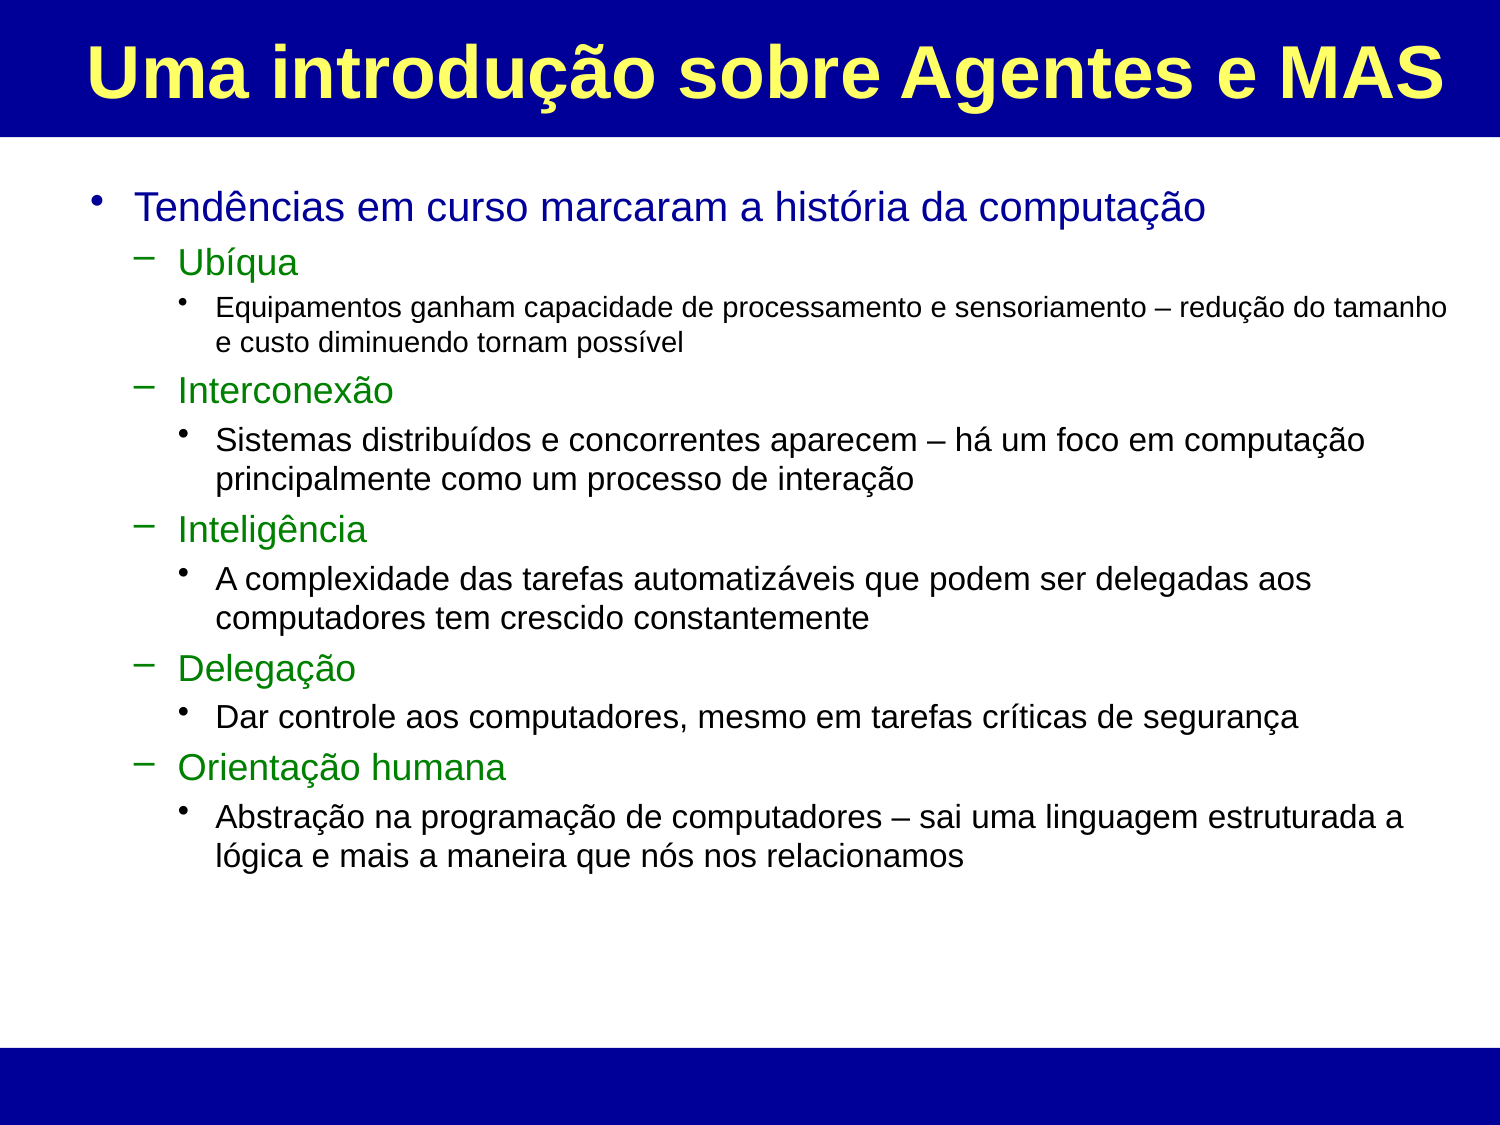

# Uma introdução sobre Agentes e MAS
Tendências em curso marcaram a história da computação
Ubíqua
Equipamentos ganham capacidade de processamento e sensoriamento – redução do tamanho e custo diminuendo tornam possível
Interconexão
Sistemas distribuídos e concorrentes aparecem – há um foco em computação principalmente como um processo de interação
Inteligência
A complexidade das tarefas automatizáveis que podem ser delegadas aos computadores tem crescido constantemente
Delegação
Dar controle aos computadores, mesmo em tarefas críticas de segurança
Orientação humana
Abstração na programação de computadores – sai uma linguagem estruturada a lógica e mais a maneira que nós nos relacionamos